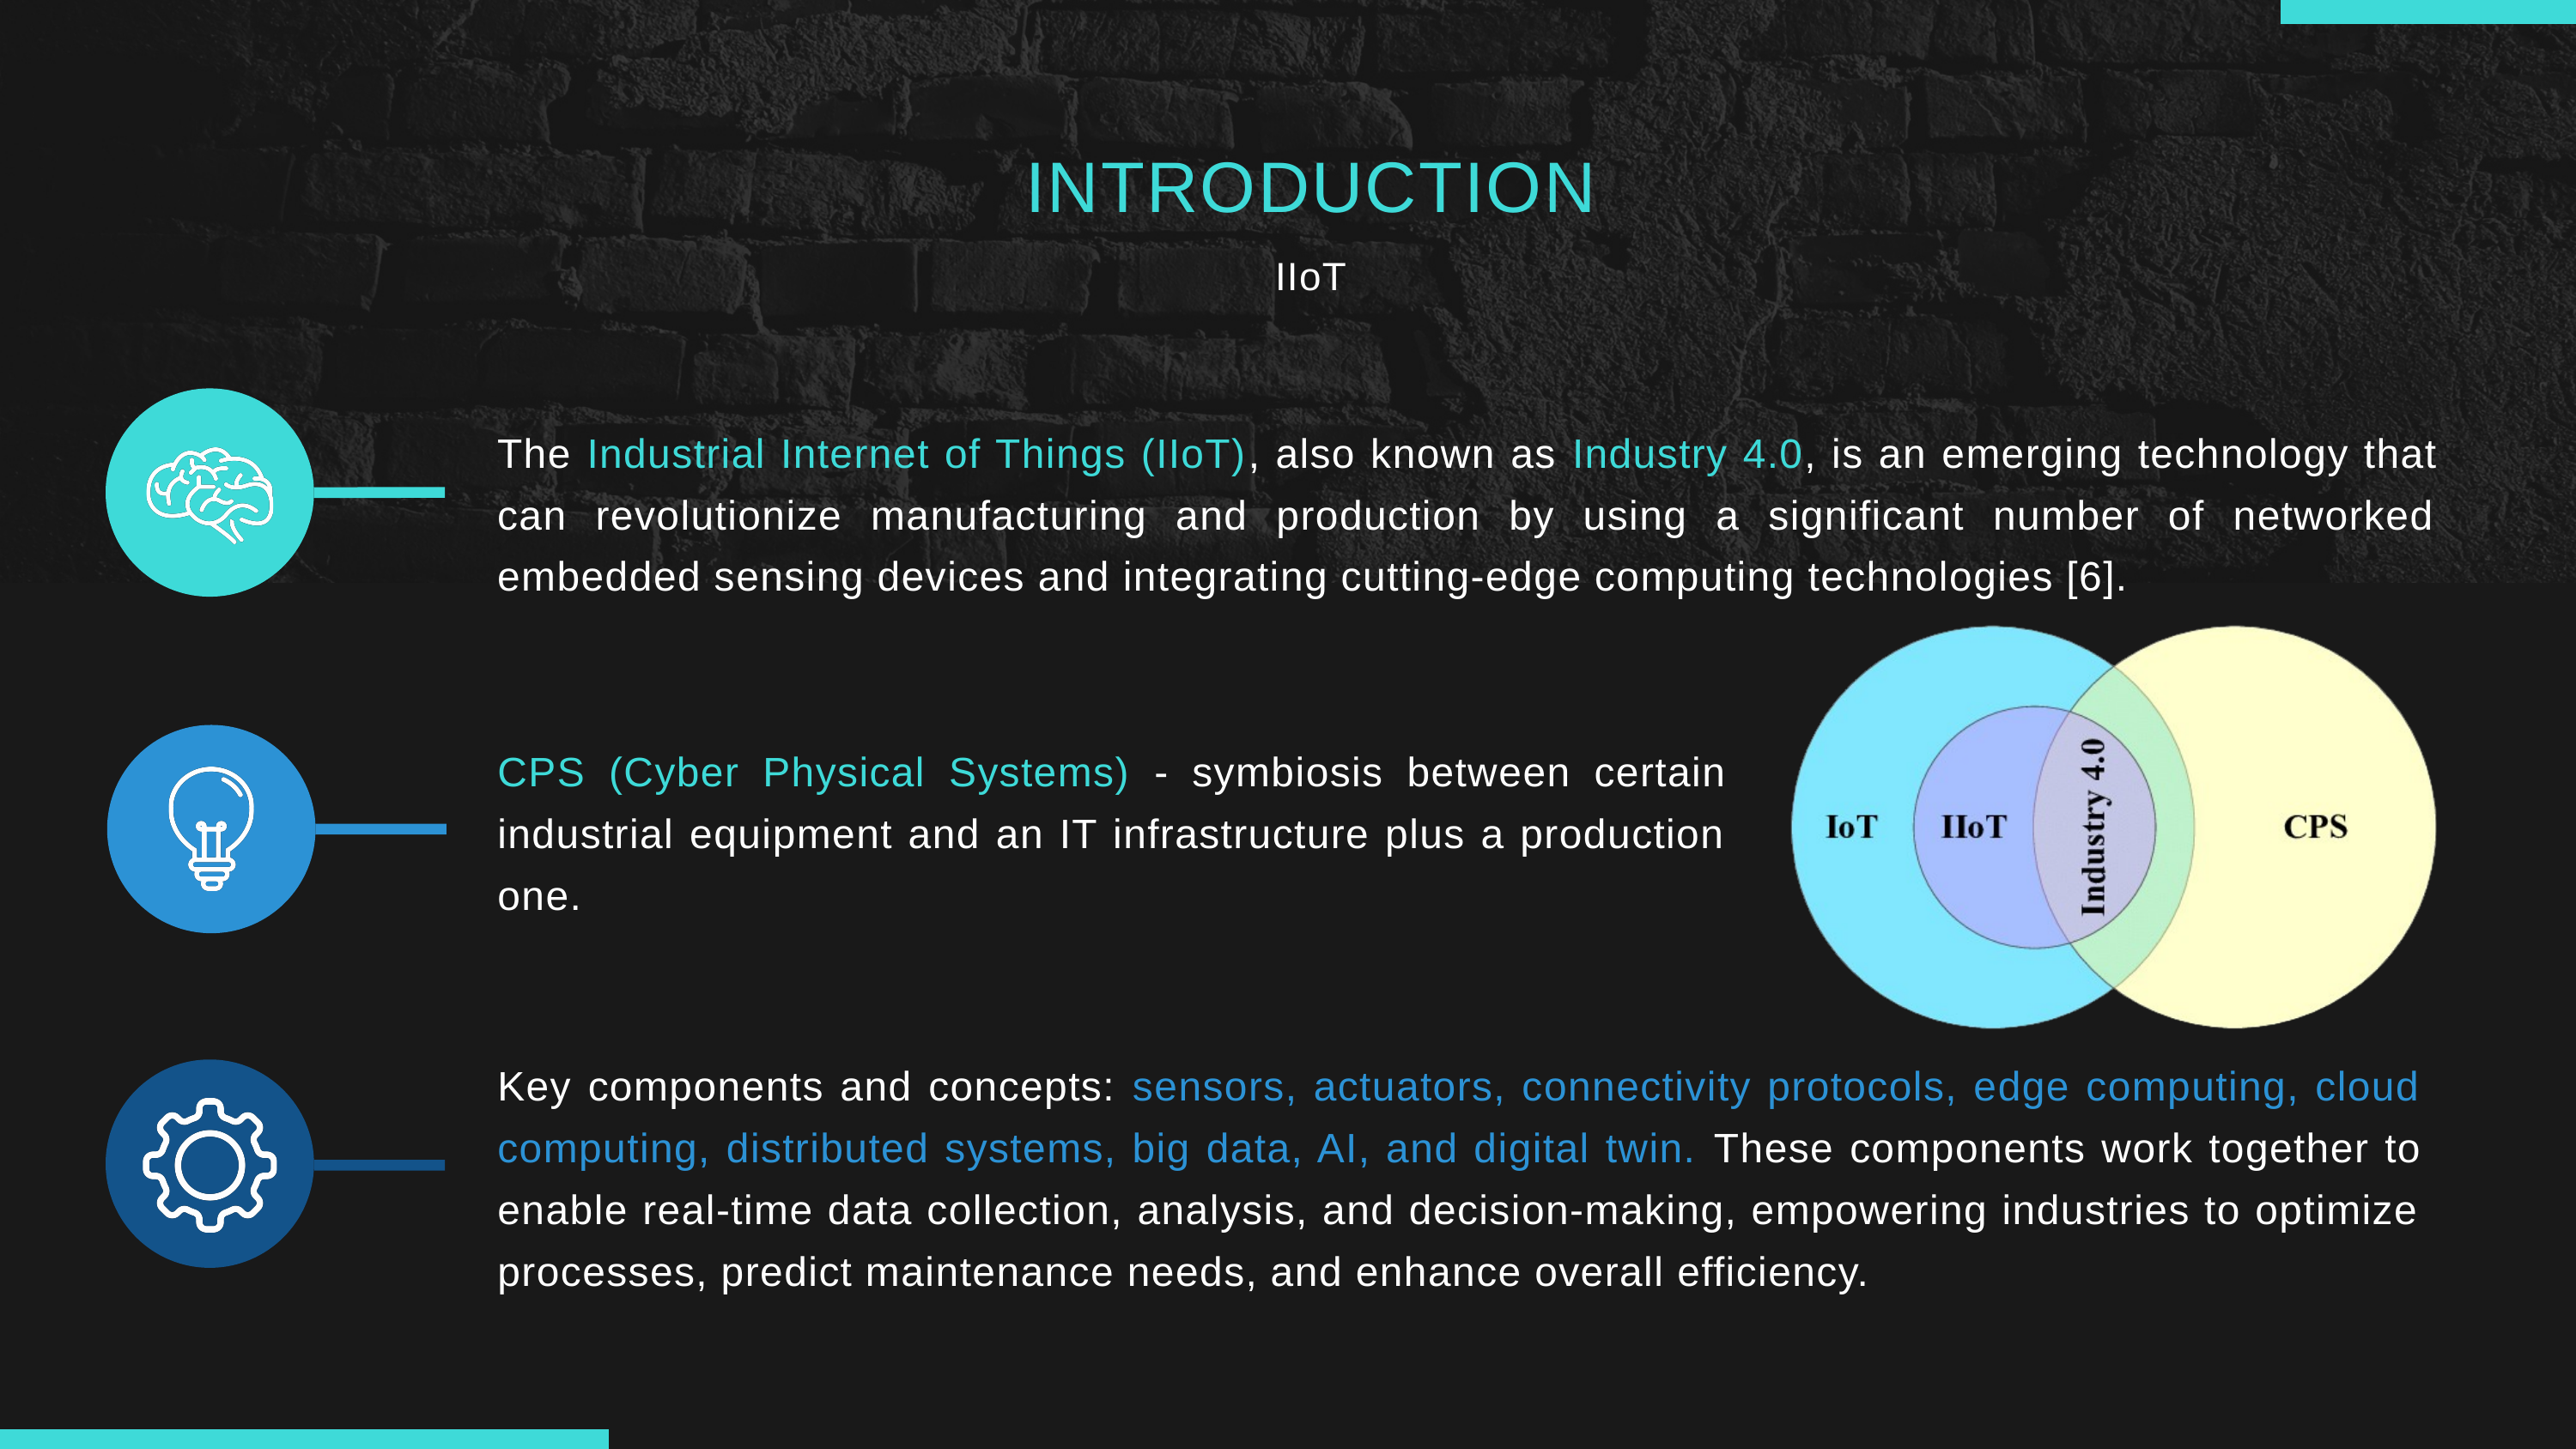

INTRODUCTION
IIoT

The Industrial Internet of Things (IIoT), also known as Industry 4.0, is an emerging technology that can revolutionize manufacturing and production by using a significant number of networked embedded sensing devices and integrating cutting-edge computing technologies [6].

CPS (Cyber Physical Systems) - symbiosis between certain industrial equipment and an IT infrastructure plus a production one.

Key components and concepts: sensors, actuators, connectivity protocols, edge computing, cloud computing, distributed systems, big data, AI, and digital twin. These components work together to enable real-time data collection, analysis, and decision-making, empowering industries to optimize processes, predict maintenance needs, and enhance overall efficiency.